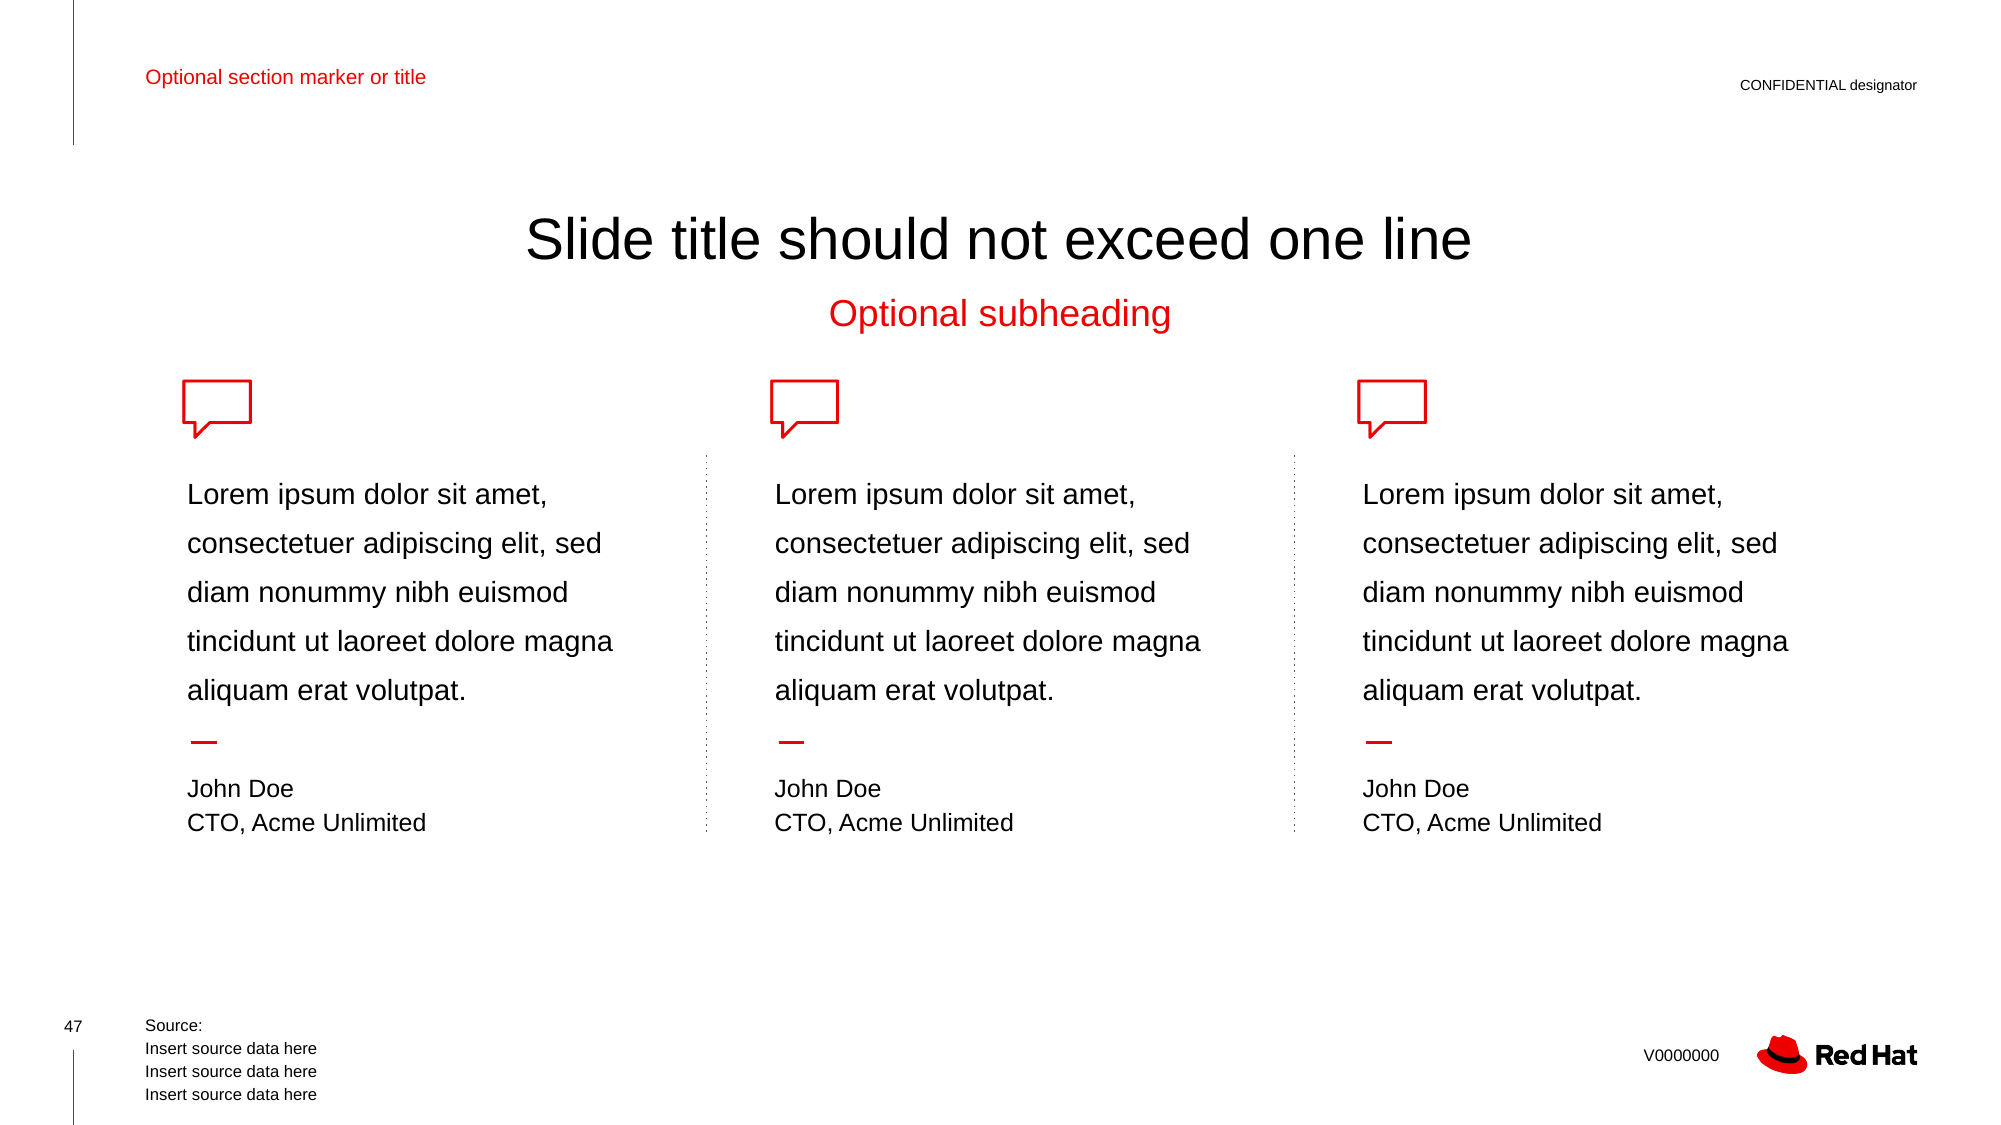

Optional section marker or title
# Slide title should not exceed one line
Optional subheading
Lorem ipsum dolor sit amet, consectetuer adipiscing elit, sed diam nonummy nibh euismod tincidunt ut laoreet dolore magna aliquam erat volutpat.
Lorem ipsum dolor sit amet, consectetuer adipiscing elit, sed diam nonummy nibh euismod tincidunt ut laoreet dolore magna aliquam erat volutpat.
Lorem ipsum dolor sit amet, consectetuer adipiscing elit, sed diam nonummy nibh euismod tincidunt ut laoreet dolore magna aliquam erat volutpat.
John Doe
CTO, Acme Unlimited
John Doe
CTO, Acme Unlimited
John Doe
CTO, Acme Unlimited
Source:
Insert source data here
Insert source data here
Insert source data here
47